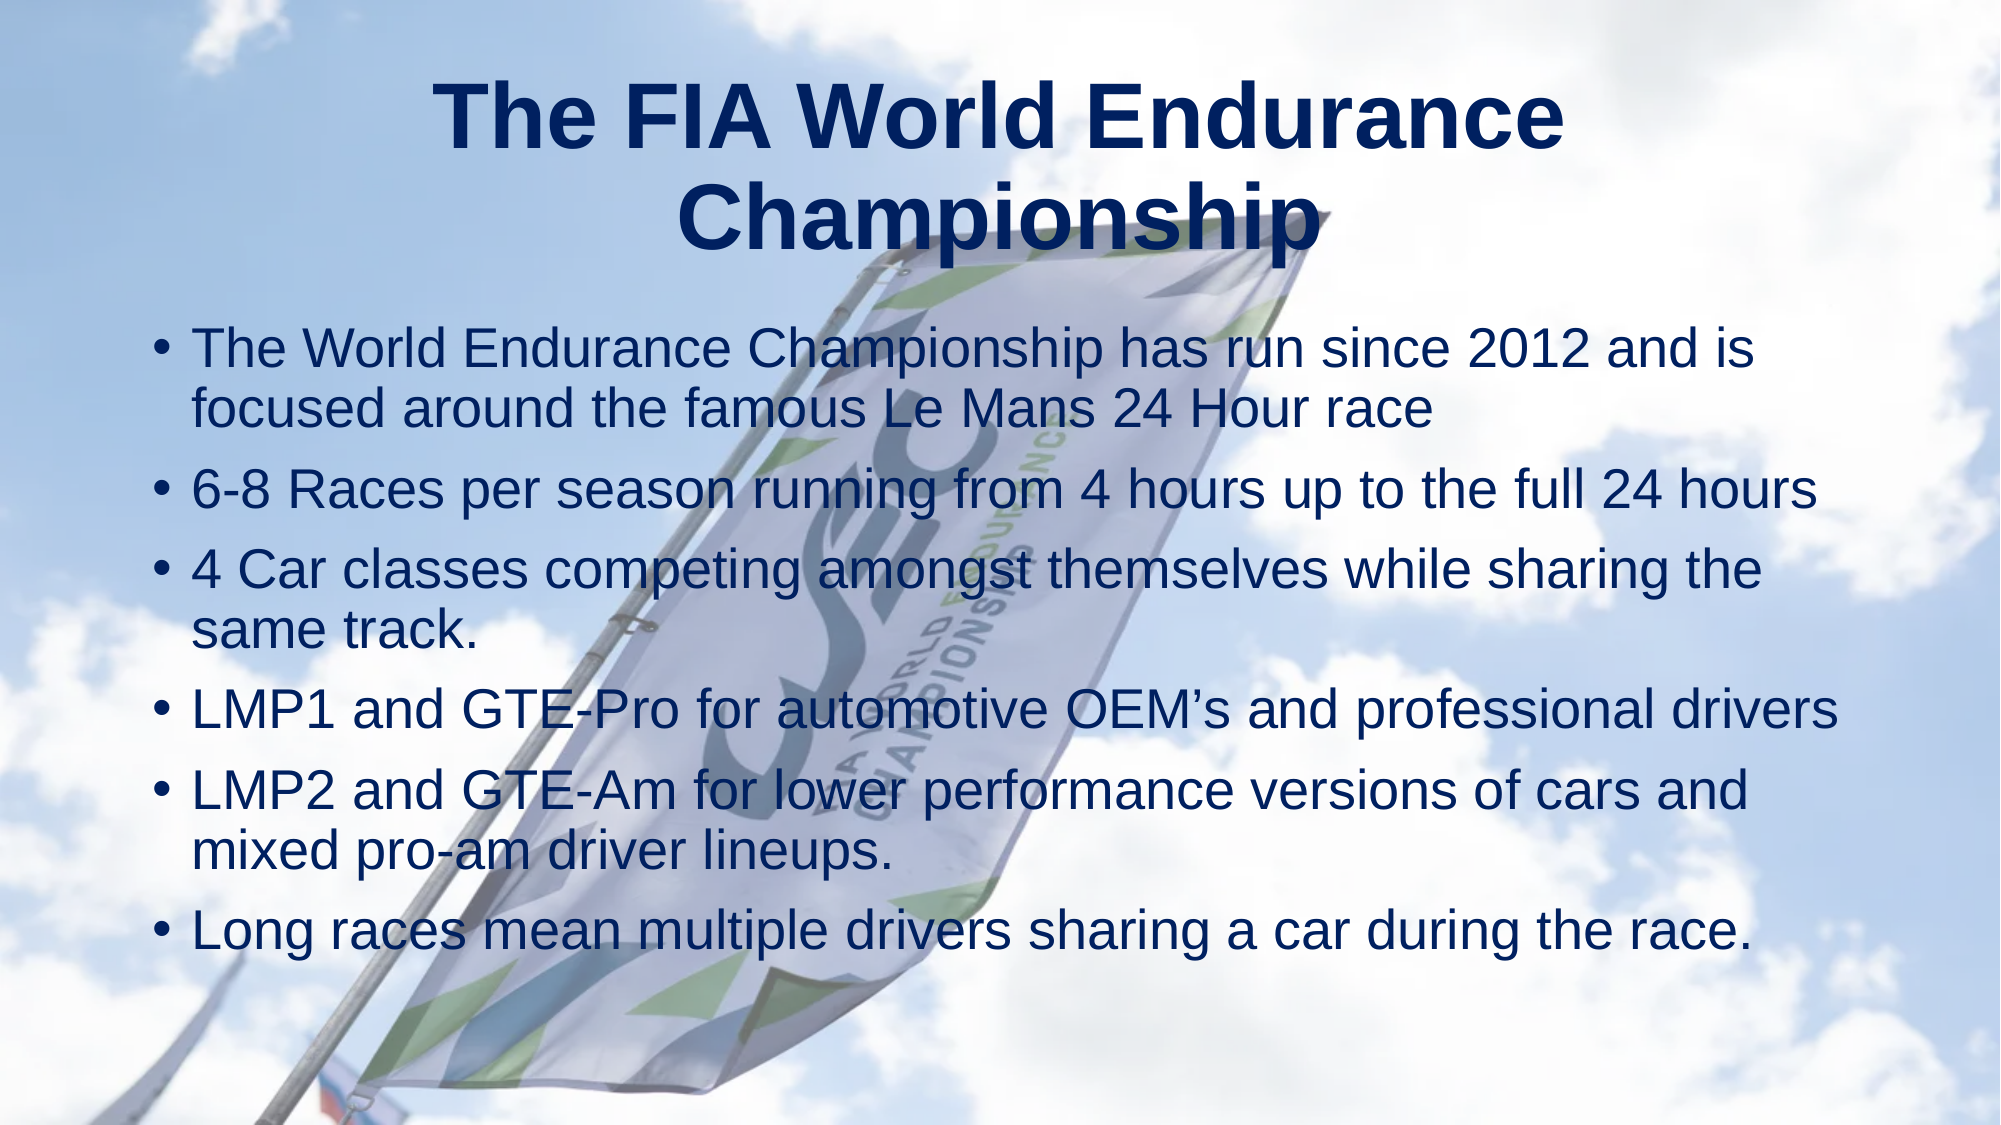

# The FIA World Endurance Championship
The World Endurance Championship has run since 2012 and is focused around the famous Le Mans 24 Hour race
6-8 Races per season running from 4 hours up to the full 24 hours
4 Car classes competing amongst themselves while sharing the same track.
LMP1 and GTE-Pro for automotive OEM’s and professional drivers
LMP2 and GTE-Am for lower performance versions of cars and mixed pro-am driver lineups.
Long races mean multiple drivers sharing a car during the race.